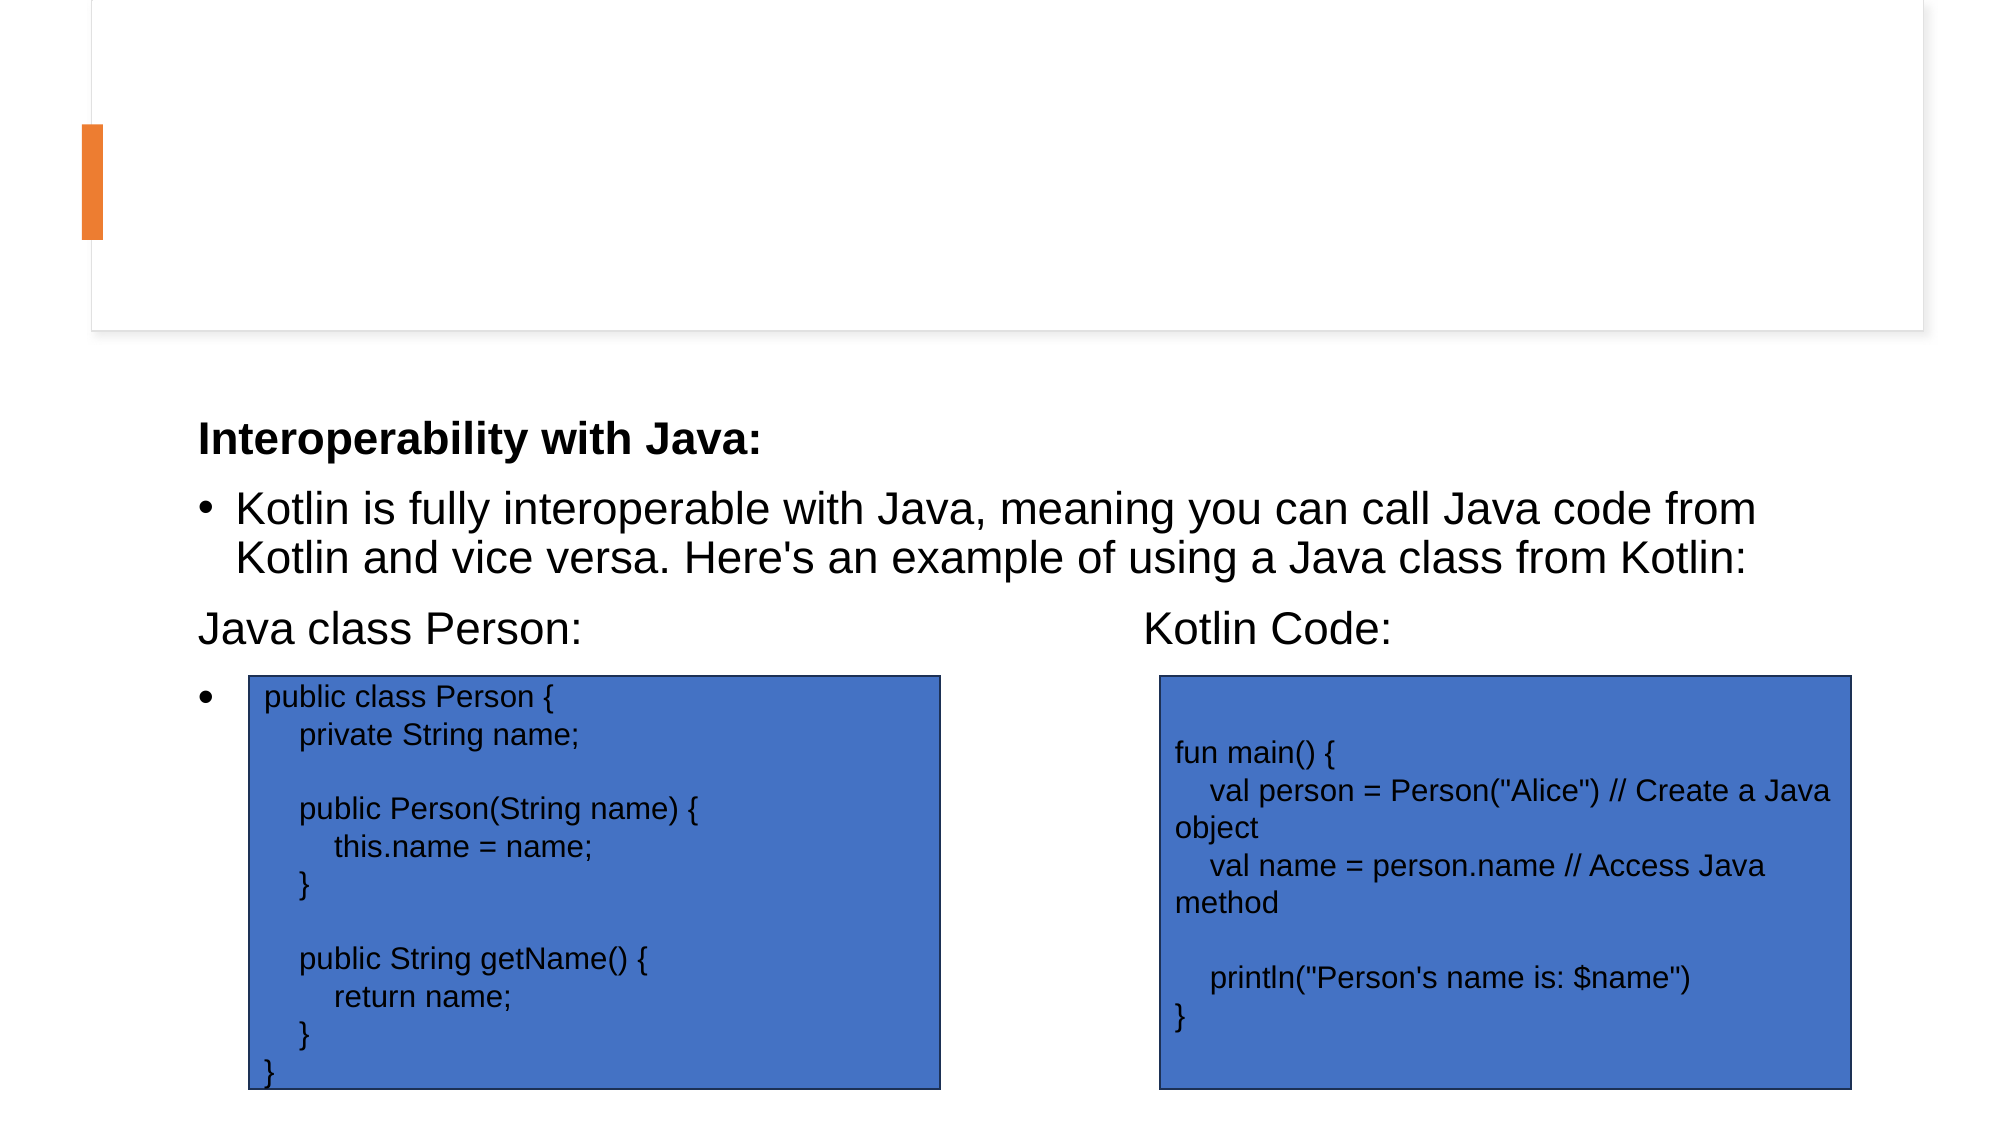

#

Interoperability with Java:
Kotlin is fully interoperable with Java, meaning you can call Java code from Kotlin and vice versa. Here's an example of using a Java class from Kotlin:
Java class Person:                                            Kotlin Code:

public class Person {
    private String name;

    public Person(String name) {
        this.name = name;
    }

    public String getName() {
        return name;
    }
}
fun main() {
    val person = Person("Alice") // Create a Java object
    val name = person.name // Access Java method

    println("Person's name is: $name")
}